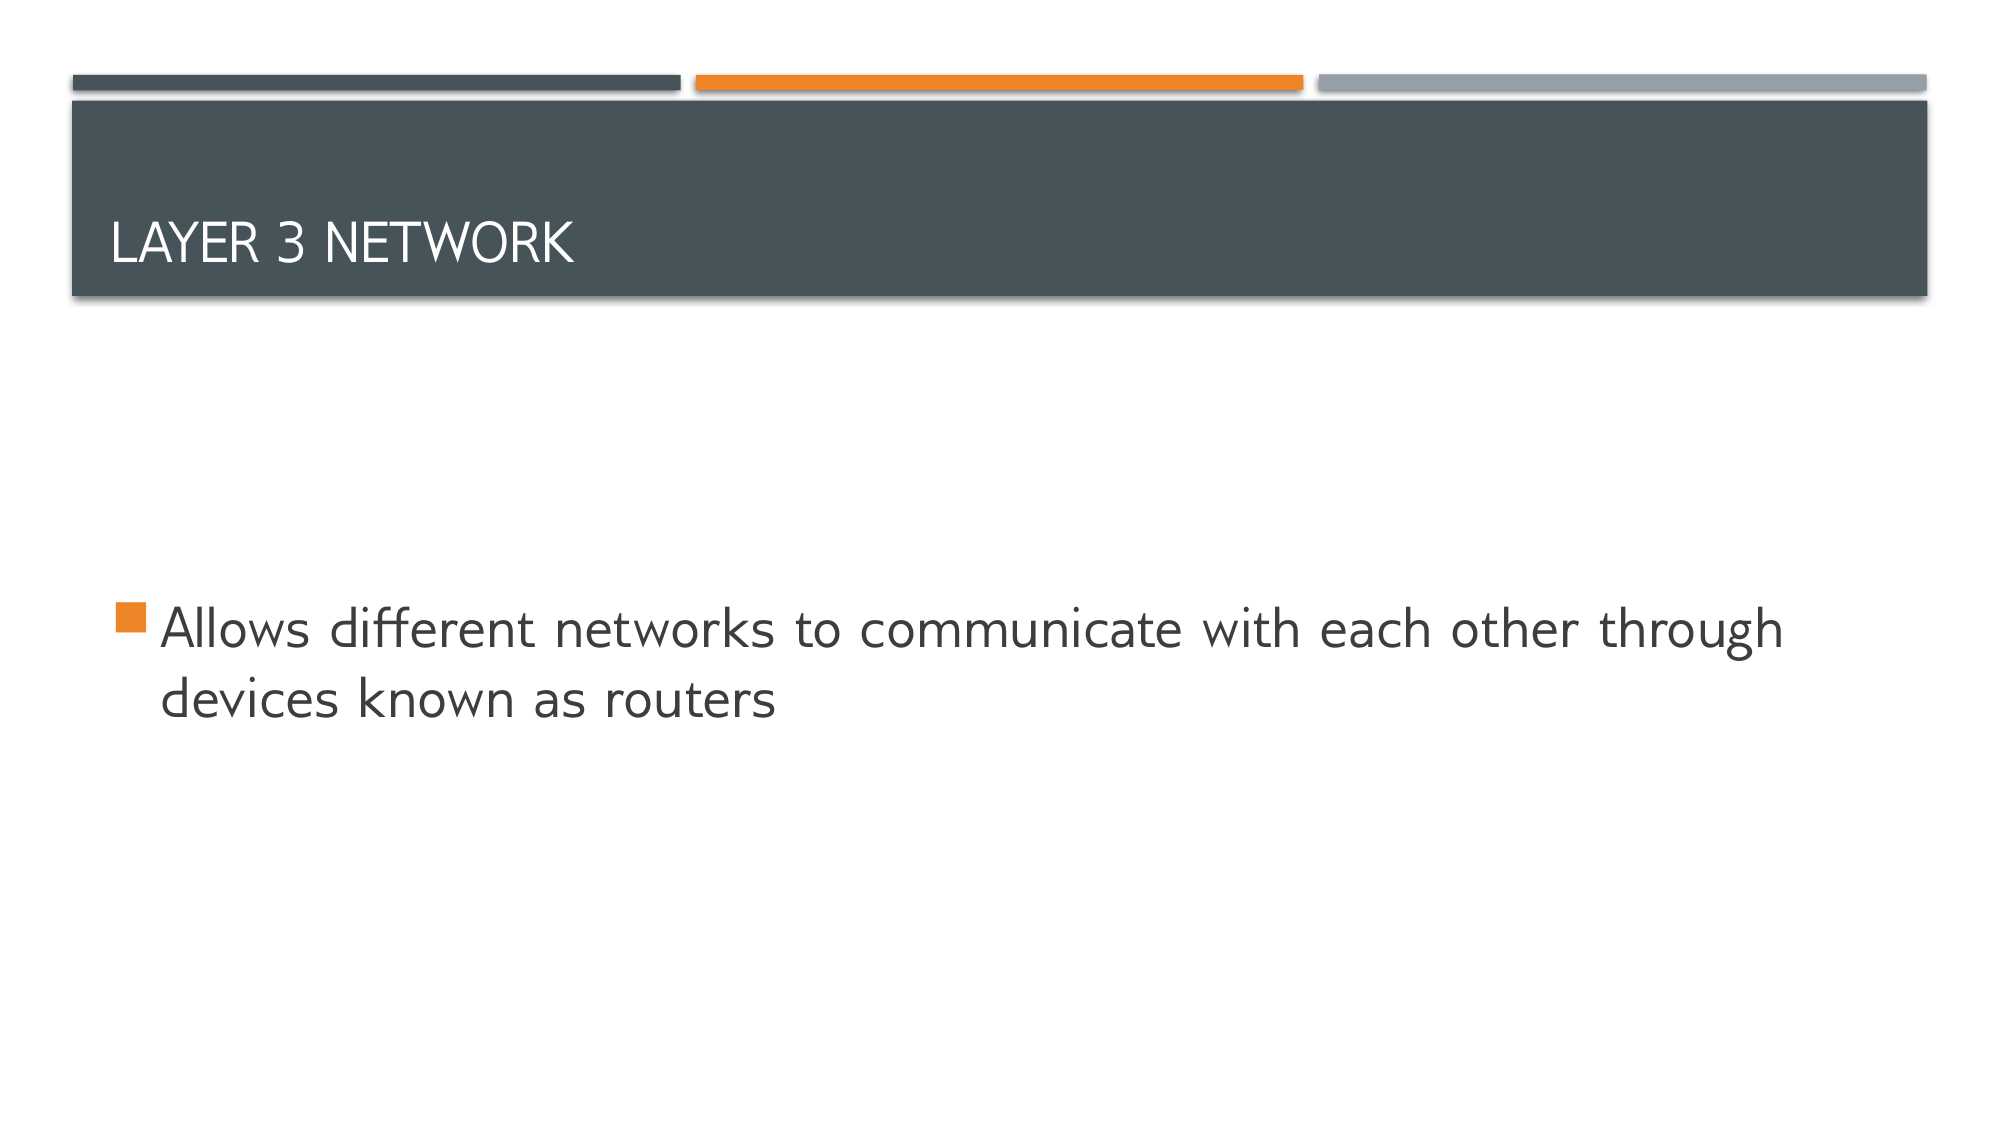

# Layer 3 Network
Allows different networks to communicate with each other through devices known as routers